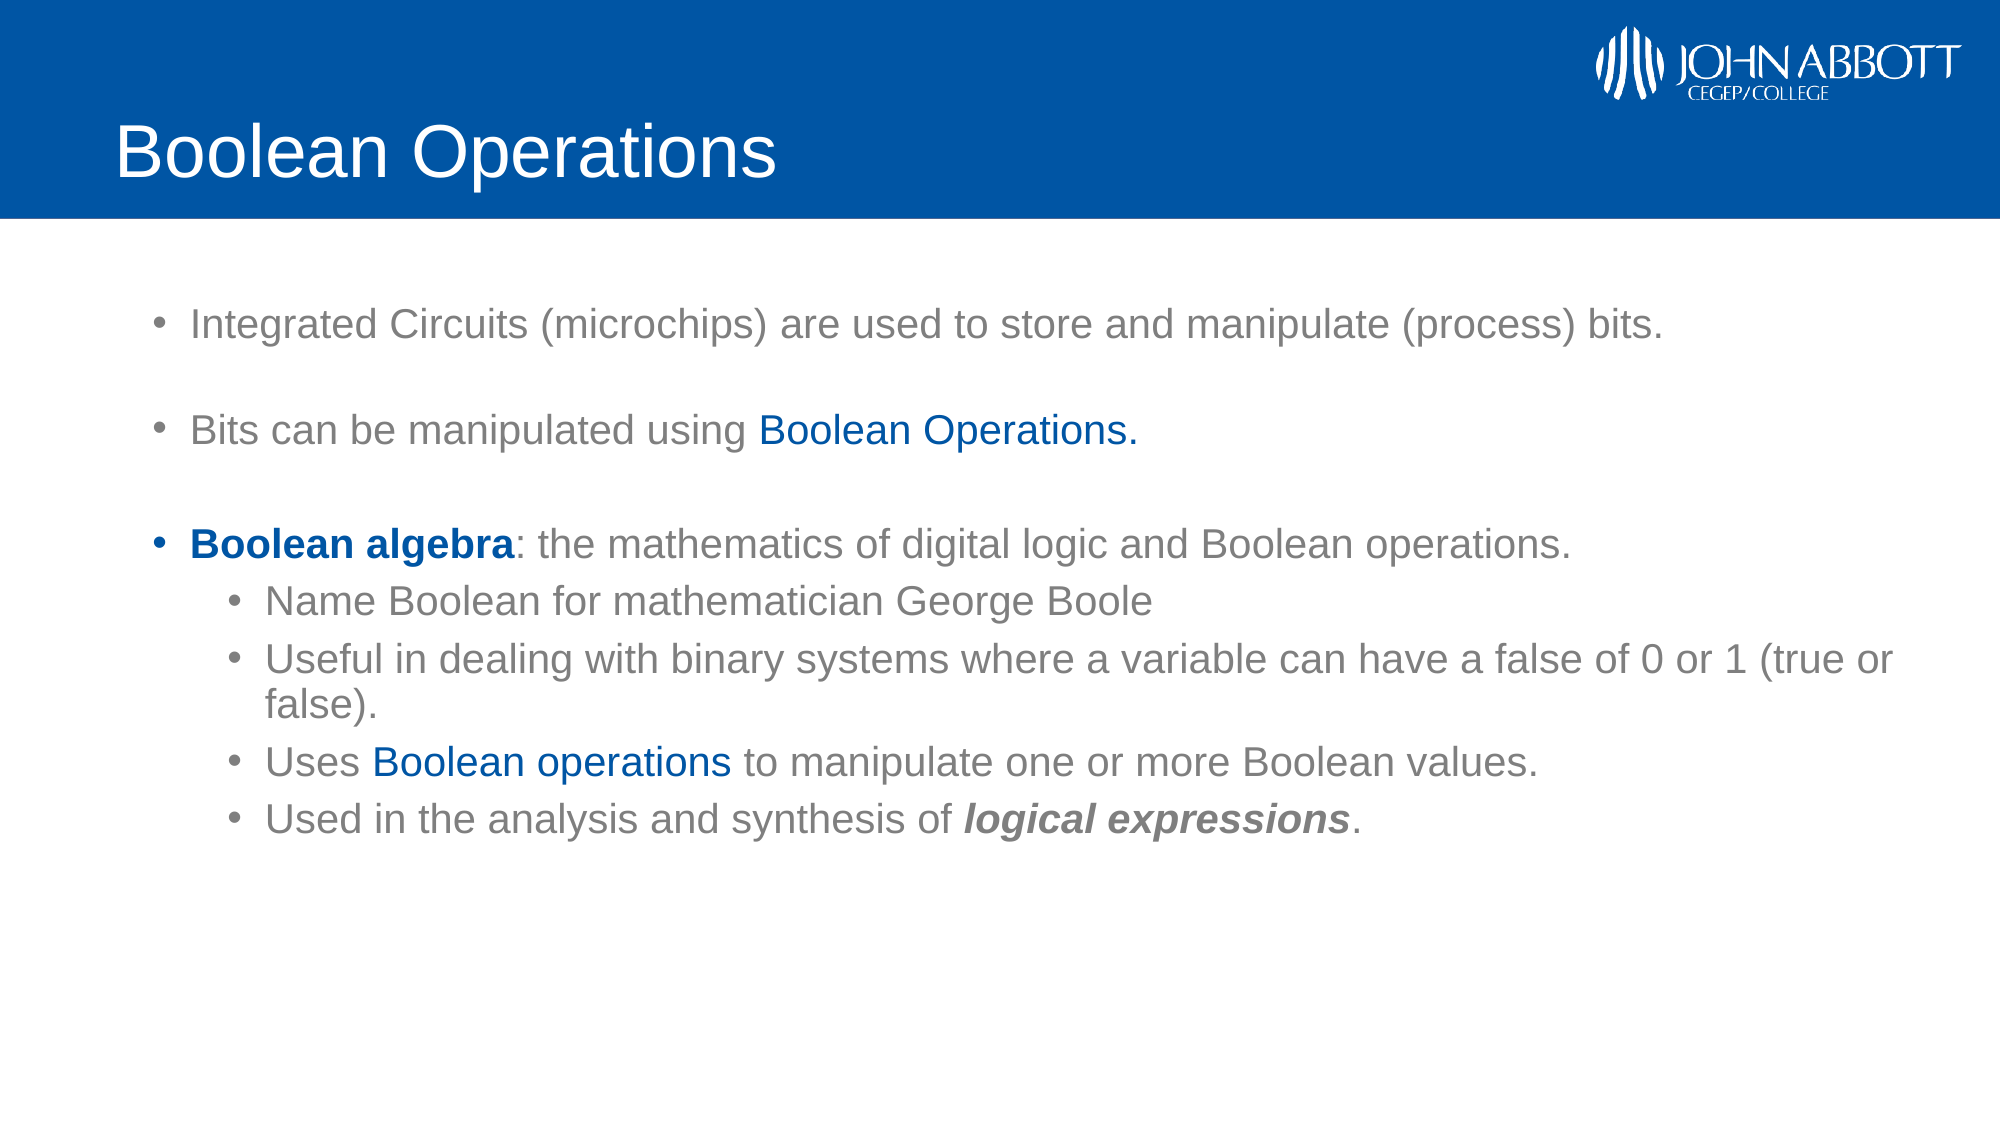

# Boolean Operations
Integrated Circuits (microchips) are used to store and manipulate (process) bits.

Bits can be manipulated using Boolean Operations.

Boolean algebra: the mathematics of digital logic and Boolean operations.
Name Boolean for mathematician George Boole
Useful in dealing with binary systems where a variable can have a false of 0 or 1 (true or false).
Uses Boolean operations to manipulate one or more Boolean values.
Used in the analysis and synthesis of logical expressions.